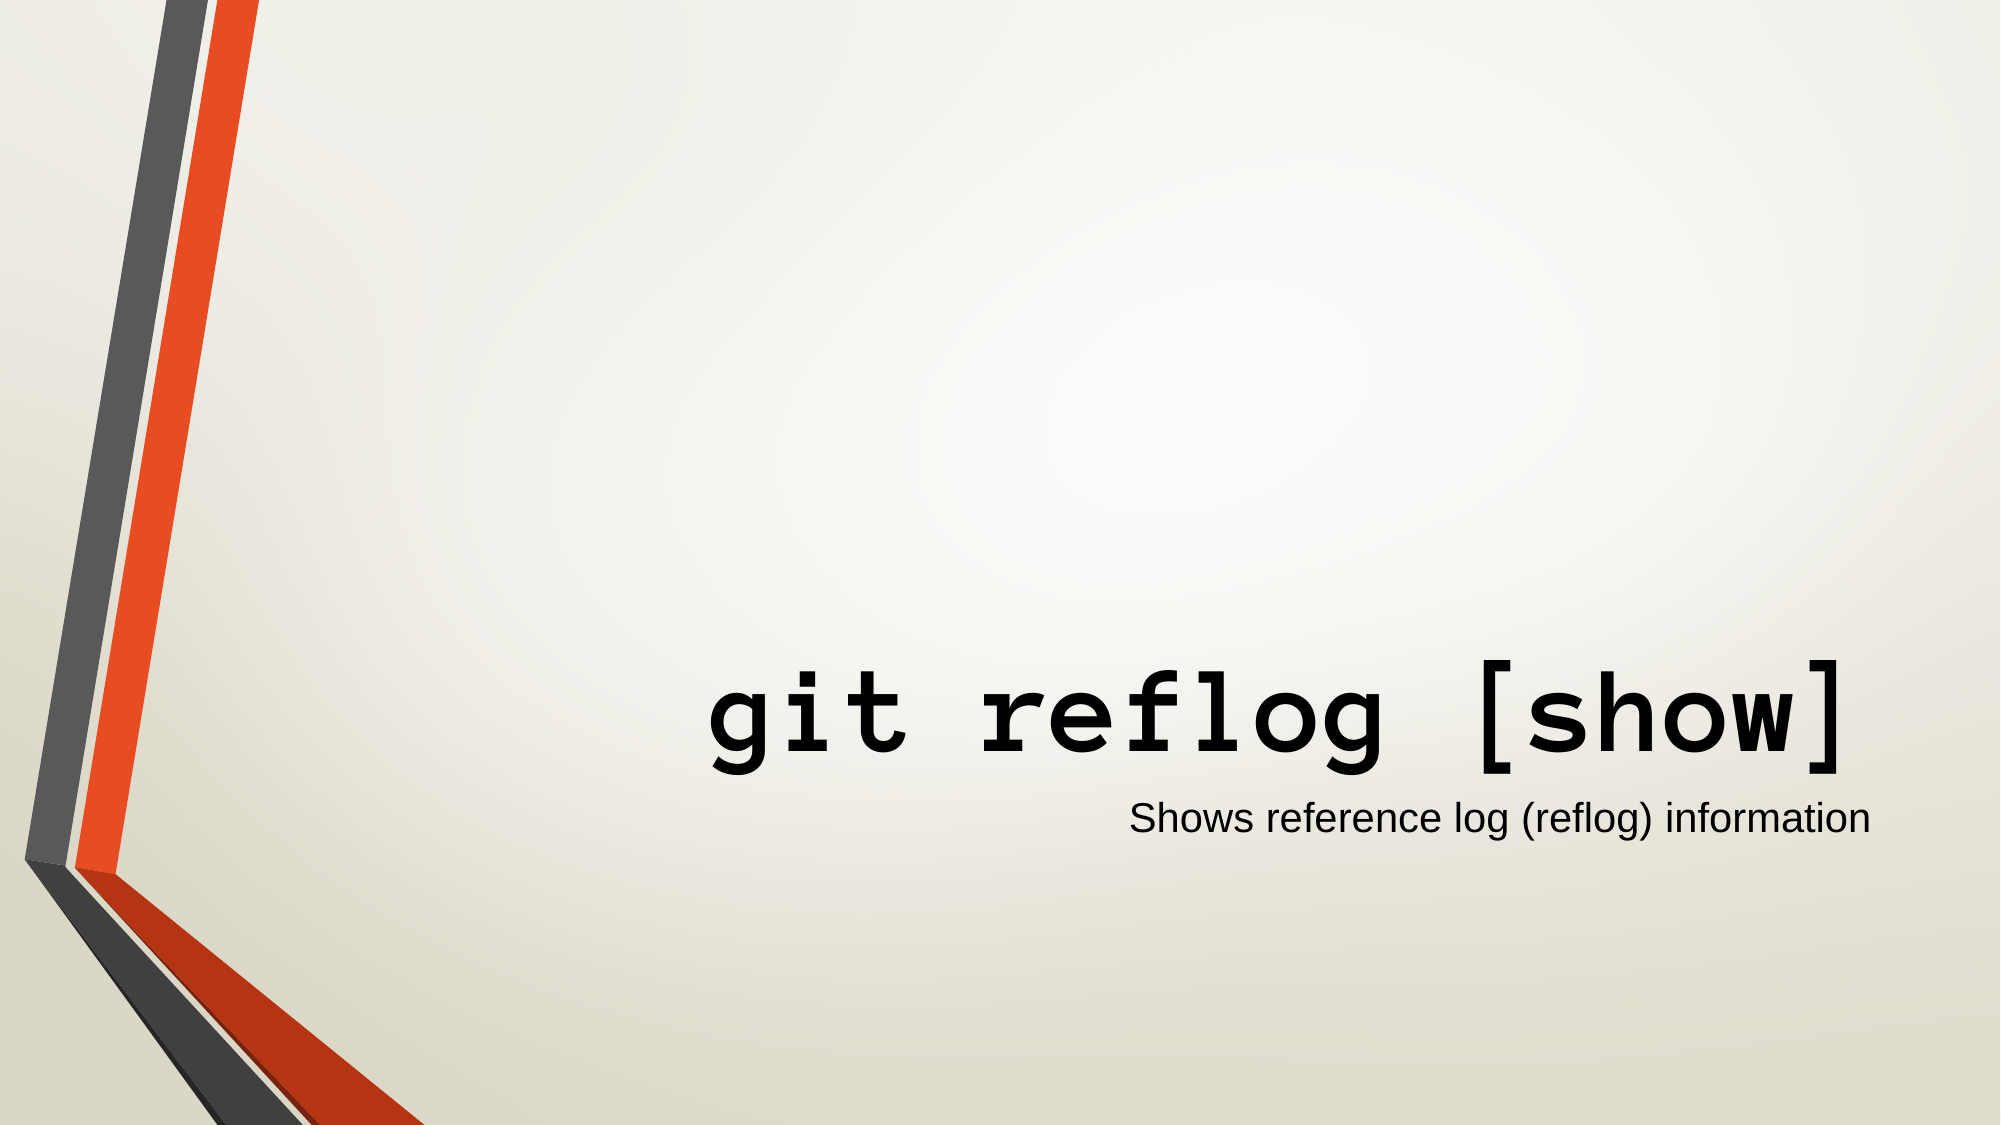

# git reflog [show]
Shows reference log (reflog) information